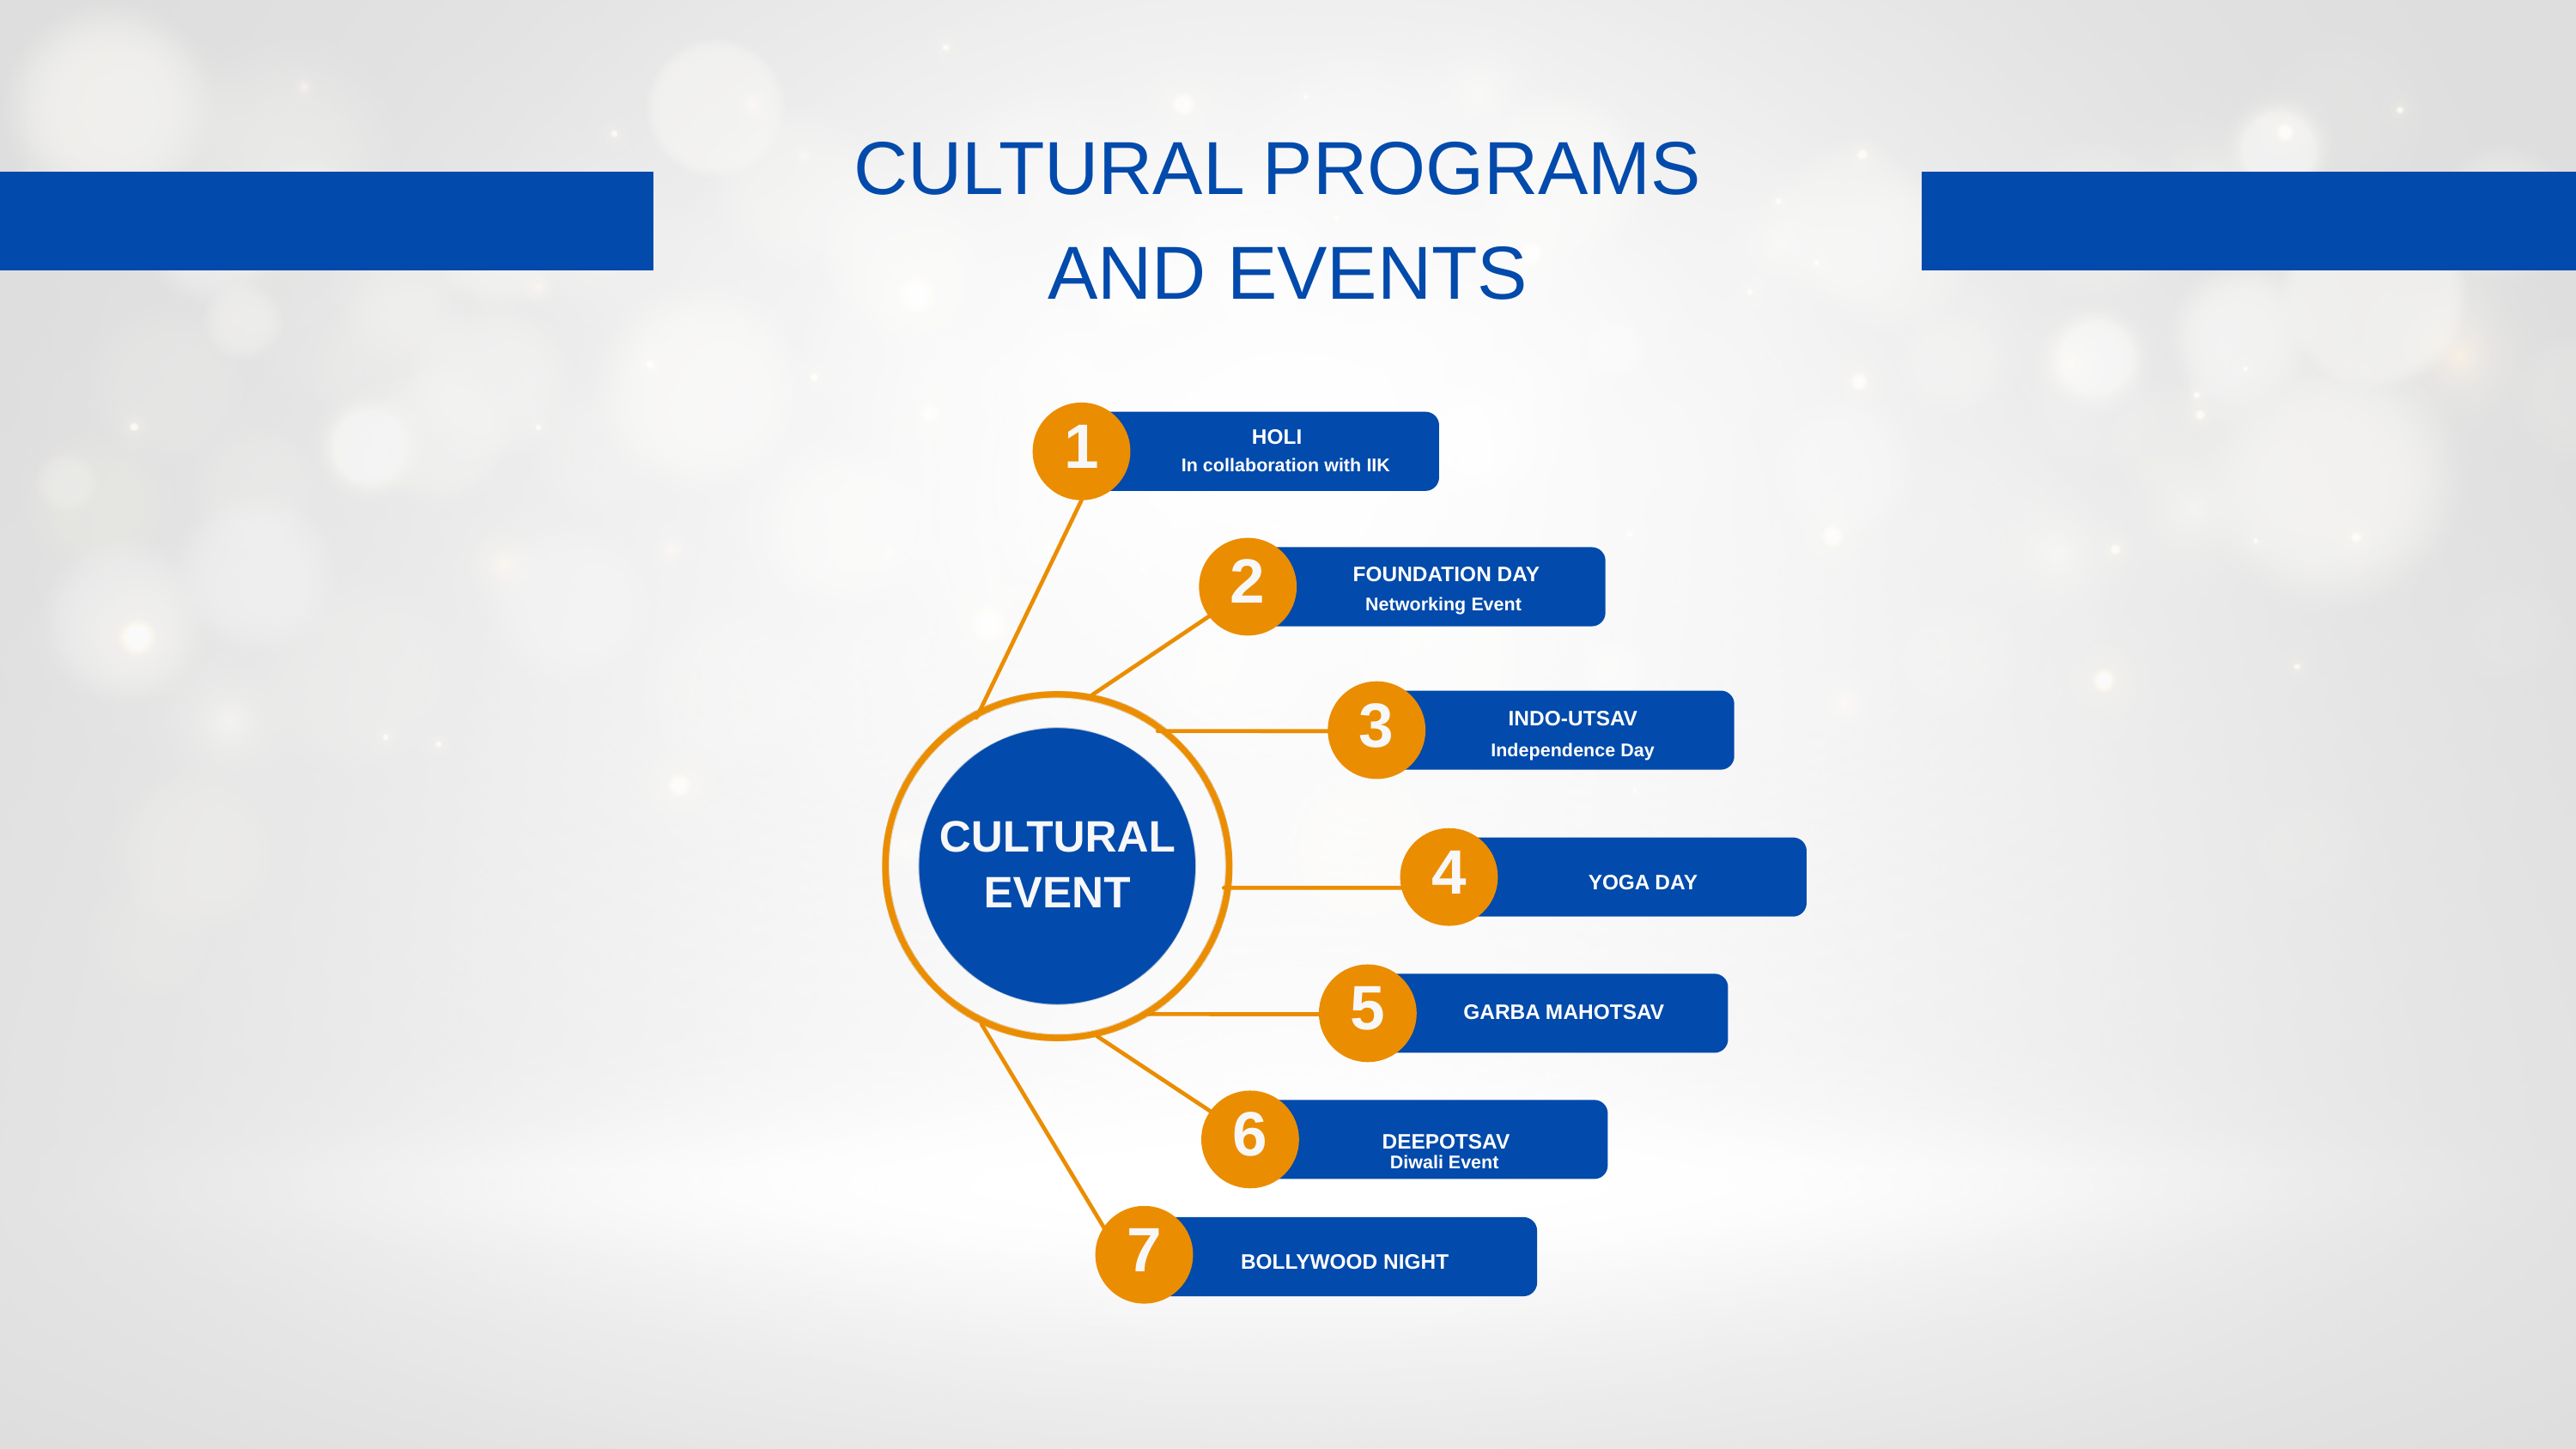

CULTURAL PROGRAMS
AND EVENTS

1
HOLI
In collaboration with IIK

2
FOUNDATION DAY
Networking Event

3
INDO-UTSAV

Independence Day
CULTURAL EVENT

4
YOGA DAY

5
GARBA MAHOTSAV

6
DEEPOTSAV
Diwali Event

7
BOLLYWOOD NIGHT